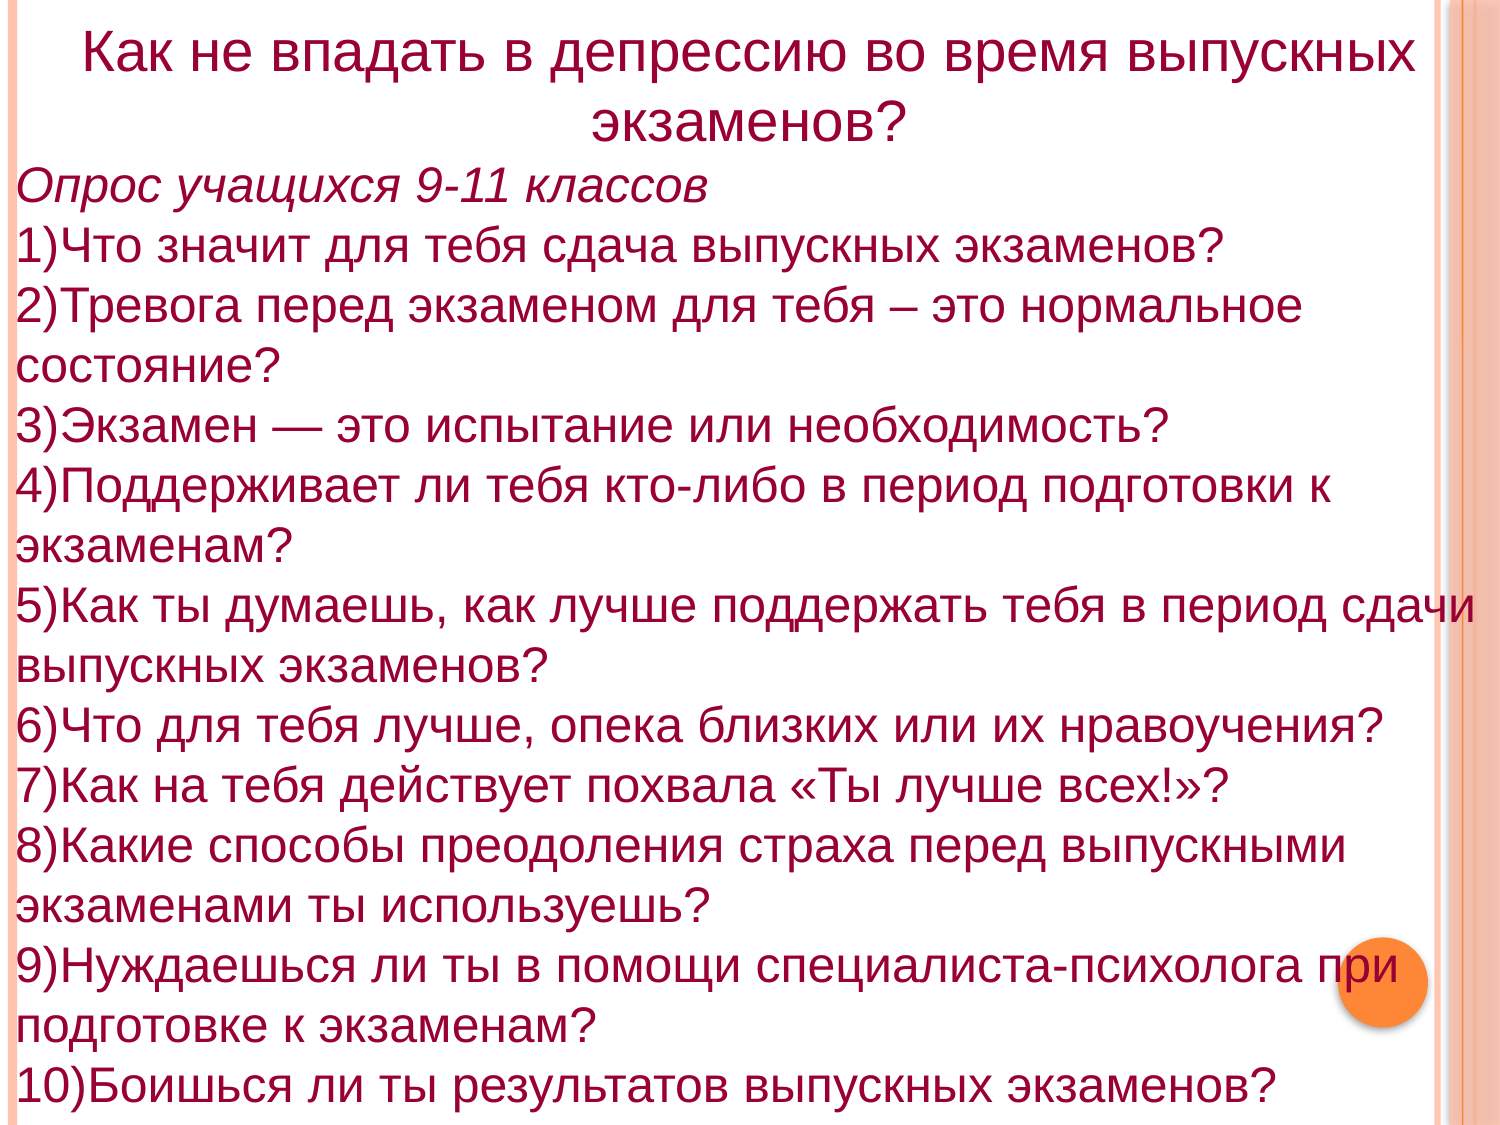

Как не впадать в депрессию во время выпускных экзаменов?
Опрос учащихся 9-11 классов
1)Что значит для тебя сдача выпускных экзаменов?
2)Тревога перед экзаменом для тебя – это нормальное состояние?
3)Экзамен — это испытание или необходимость?
4)Поддерживает ли тебя кто-либо в период подготовки к экзаменам?
5)Как ты думаешь, как лучше поддержать тебя в период сдачи выпускных экзаменов?
6)Что для тебя лучше, опека близких или их нравоучения?
7)Как на тебя действует похвала «Ты лучше всех!»?
8)Какие способы преодоления страха перед выпускными экзаменами ты используешь?
9)Нуждаешься ли ты в помощи специалиста-психолога при подготовке к экзаменам?
10)Боишься ли ты результатов выпускных экзаменов?